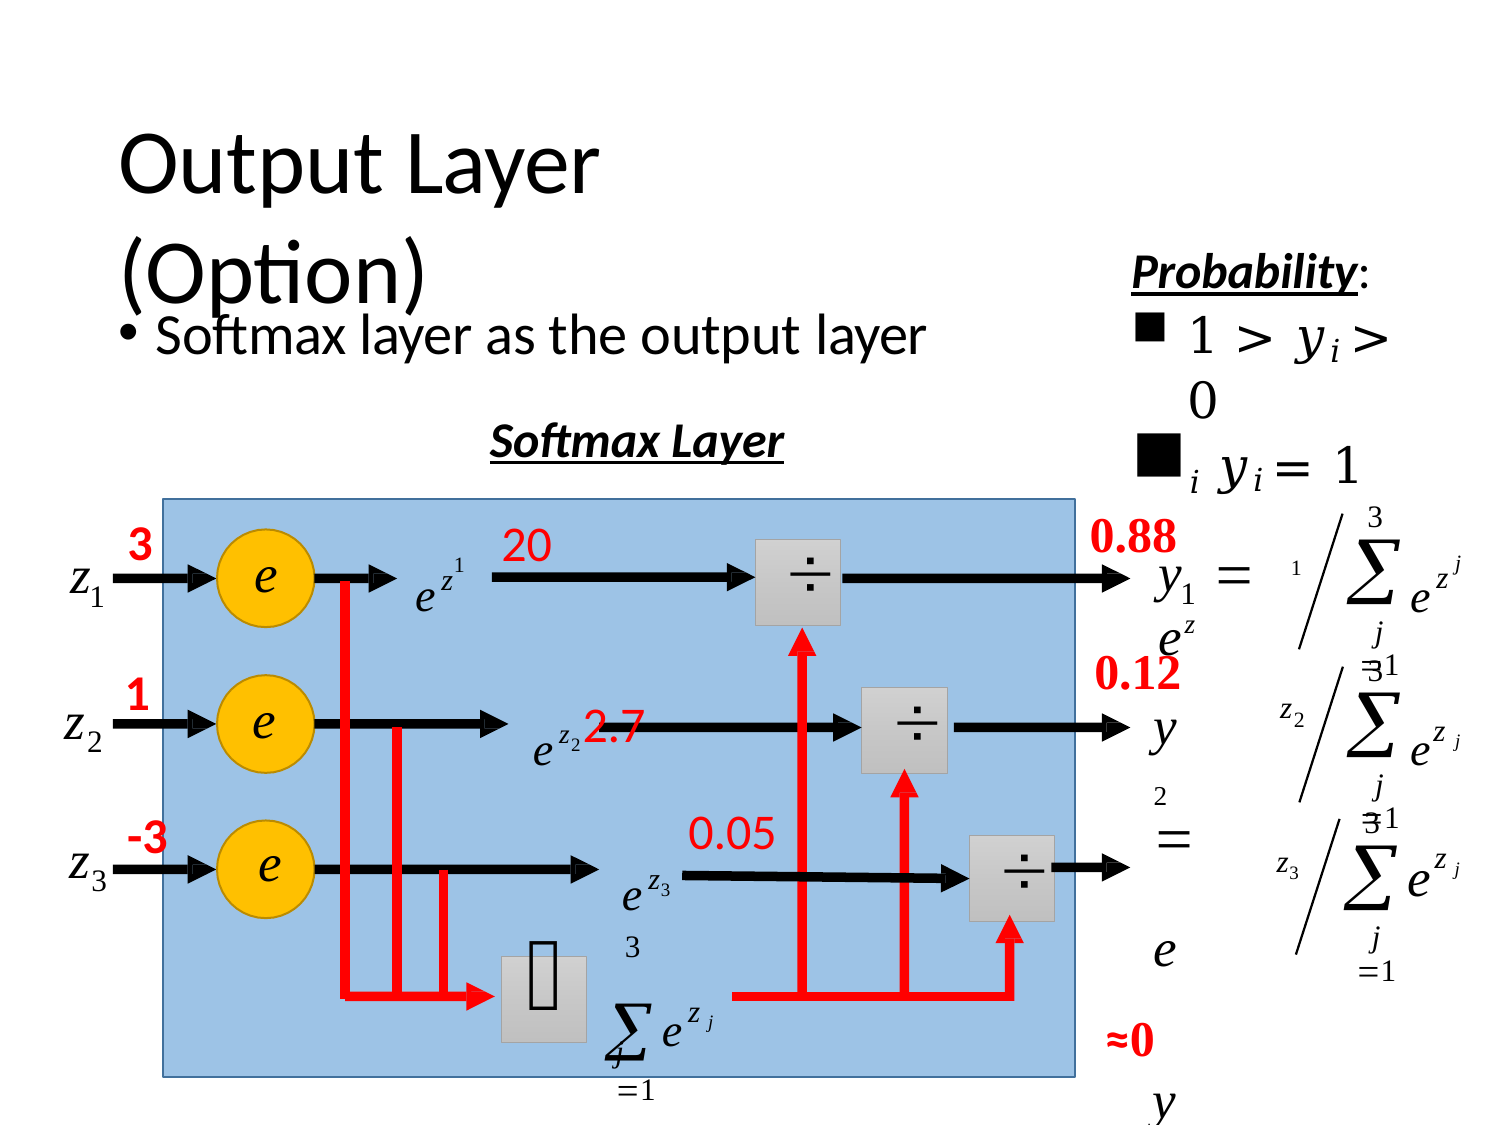

# Output Layer (Option)
Probability:
1 > 𝑦𝑖 > 0
𝑖 𝑦𝑖 = 1
Softmax layer as the output layer
Softmax Layer

0.88
3
∑
j =1
ez
3
ez
20

÷

y	= ez
e
z

j
1
1

1
1

0.12
y2 = e
≈0
y3 = e
3
∑
j =1
1
ez j
ez22.7

÷

e
z
z

2

2

0.05
-3
ez3
3
∑
j =1

÷

z
e
z j

z3
e

3

∑ez j

3

j =1